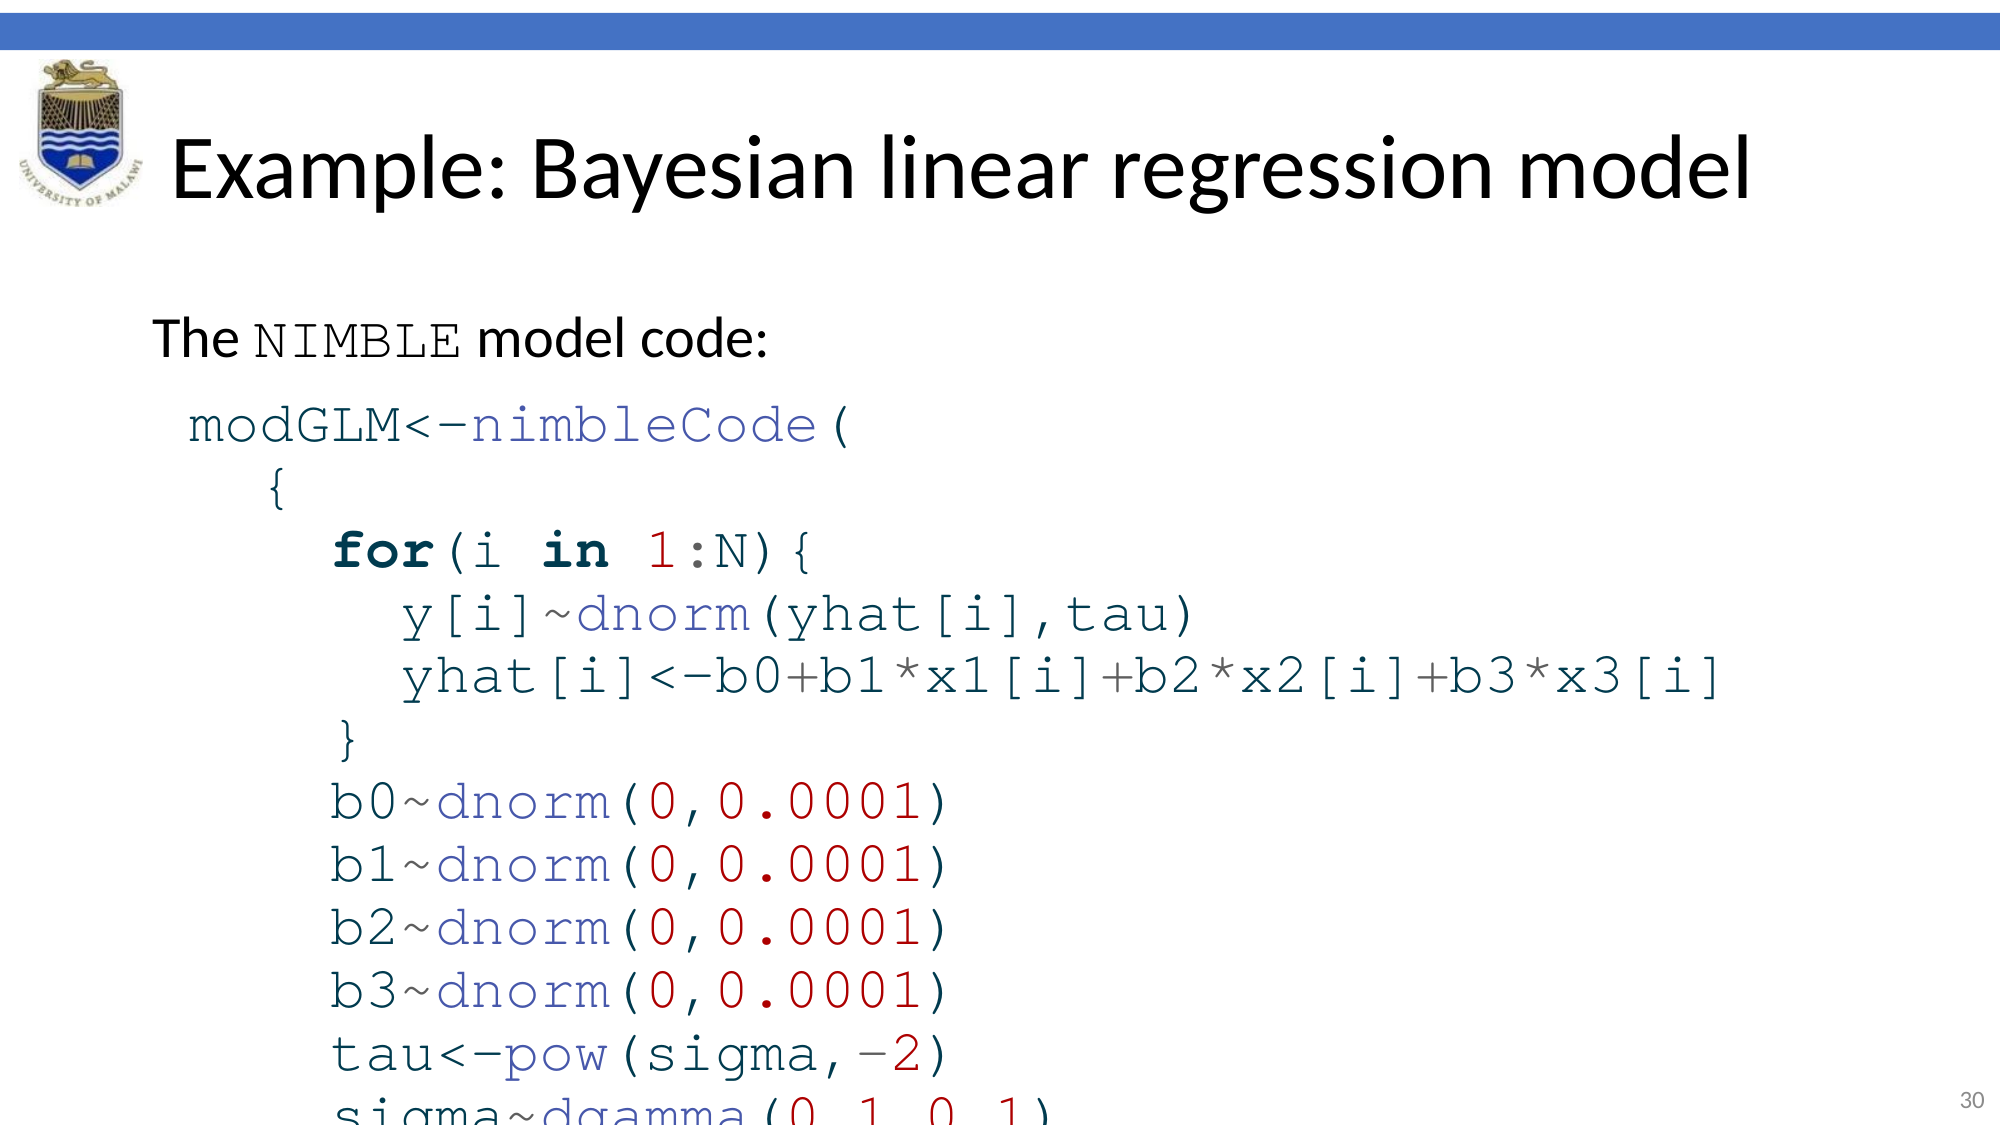

# Example: Bayesian linear regression model
The NIMBLE model code:
modGLM<-nimbleCode(
  {
    for(i in 1:N){
      y[i]~dnorm(yhat[i],tau)
      yhat[i]<-b0+b1*x1[i]+b2*x2[i]+b3*x3[i]
    }
    b0~dnorm(0,0.0001)
    b1~dnorm(0,0.0001)
    b2~dnorm(0,0.0001)
    b3~dnorm(0,0.0001)
    tau<-pow(sigma,-2)
    sigma~dgamma(0.1,0.1)
  }
)
30